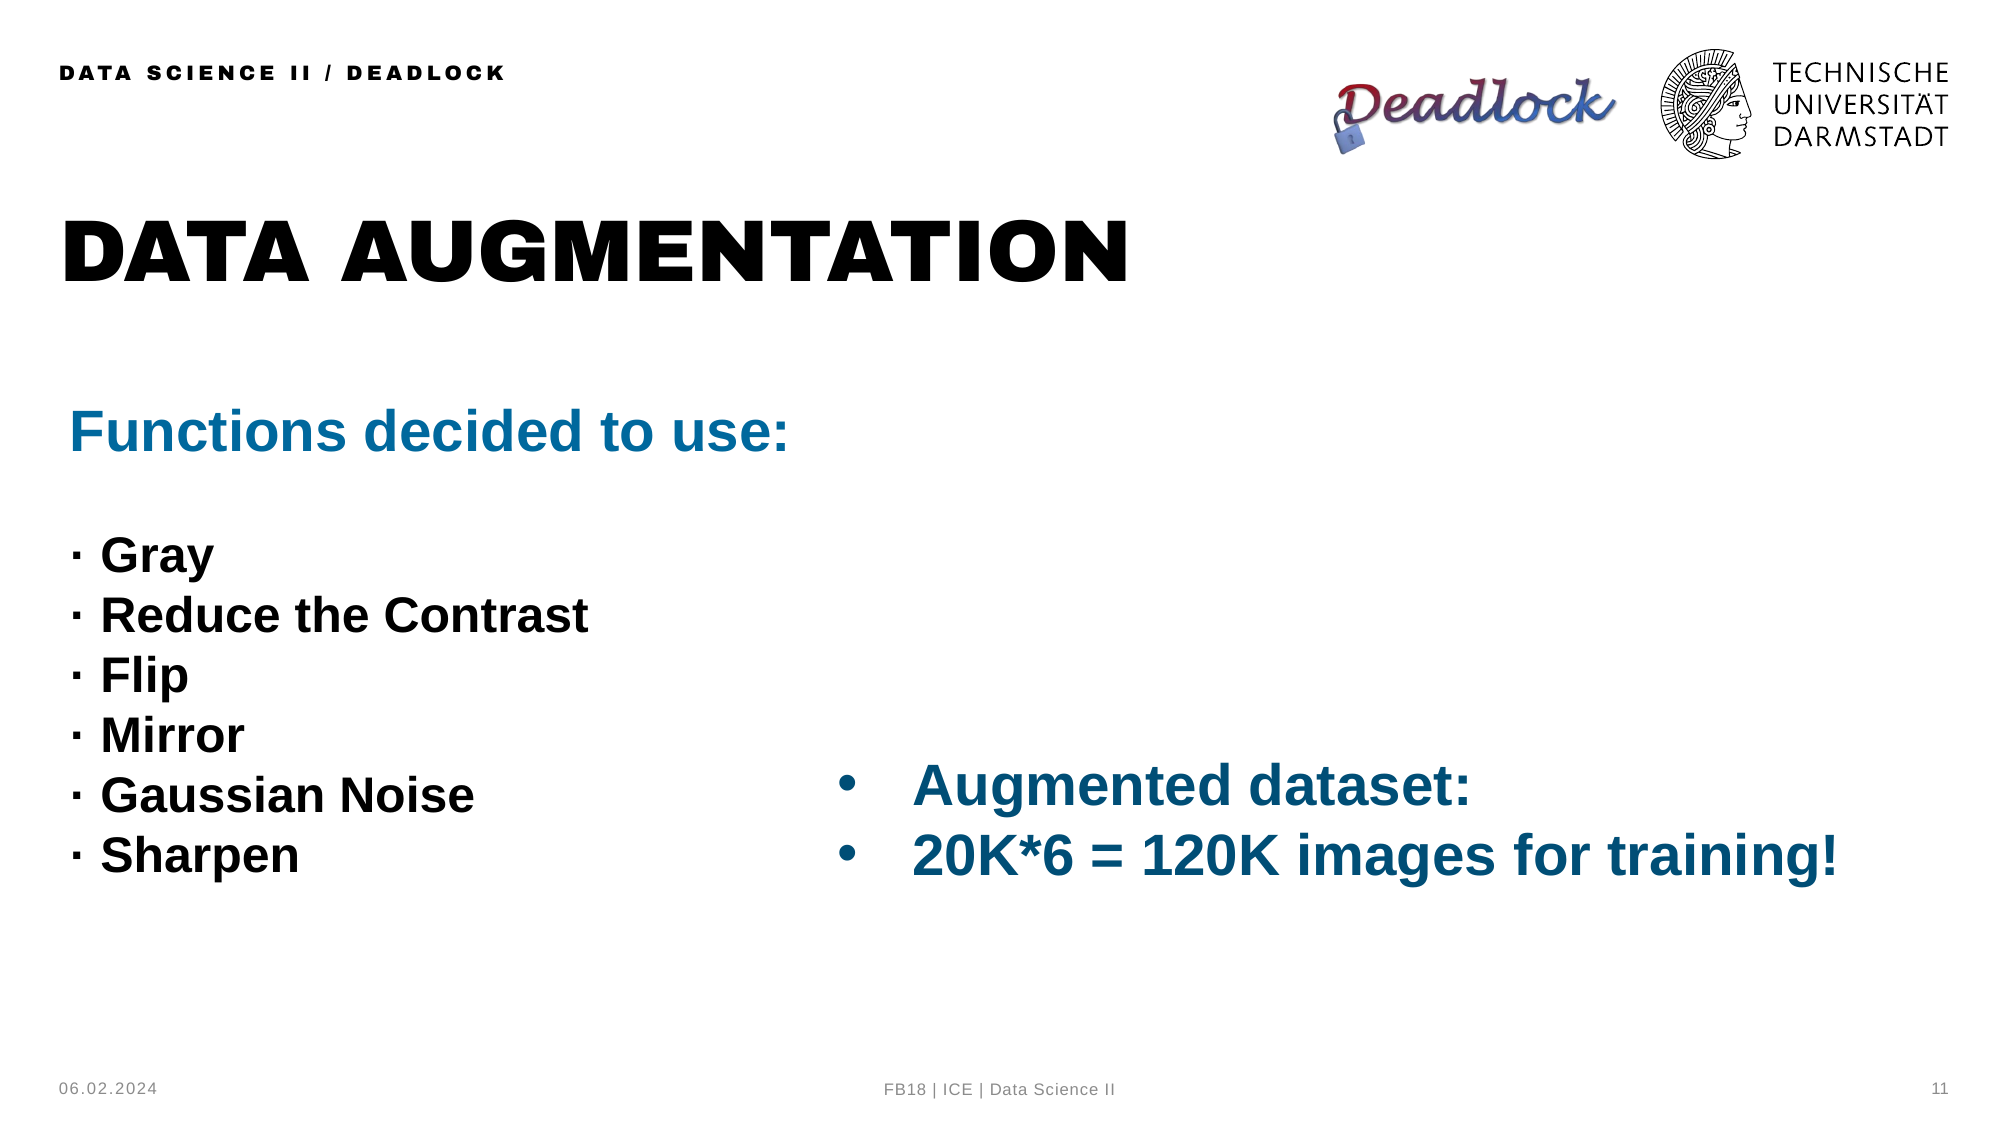

Data Science II / Deadlock
# Data Augmentation
Functions decided to use:

· Gray
· Reduce the Contrast
· Flip
· Mirror
· Gaussian Noise
· Sharpen

Augmented dataset:
20K*6 = 120K images for training!

06.02.2024
11